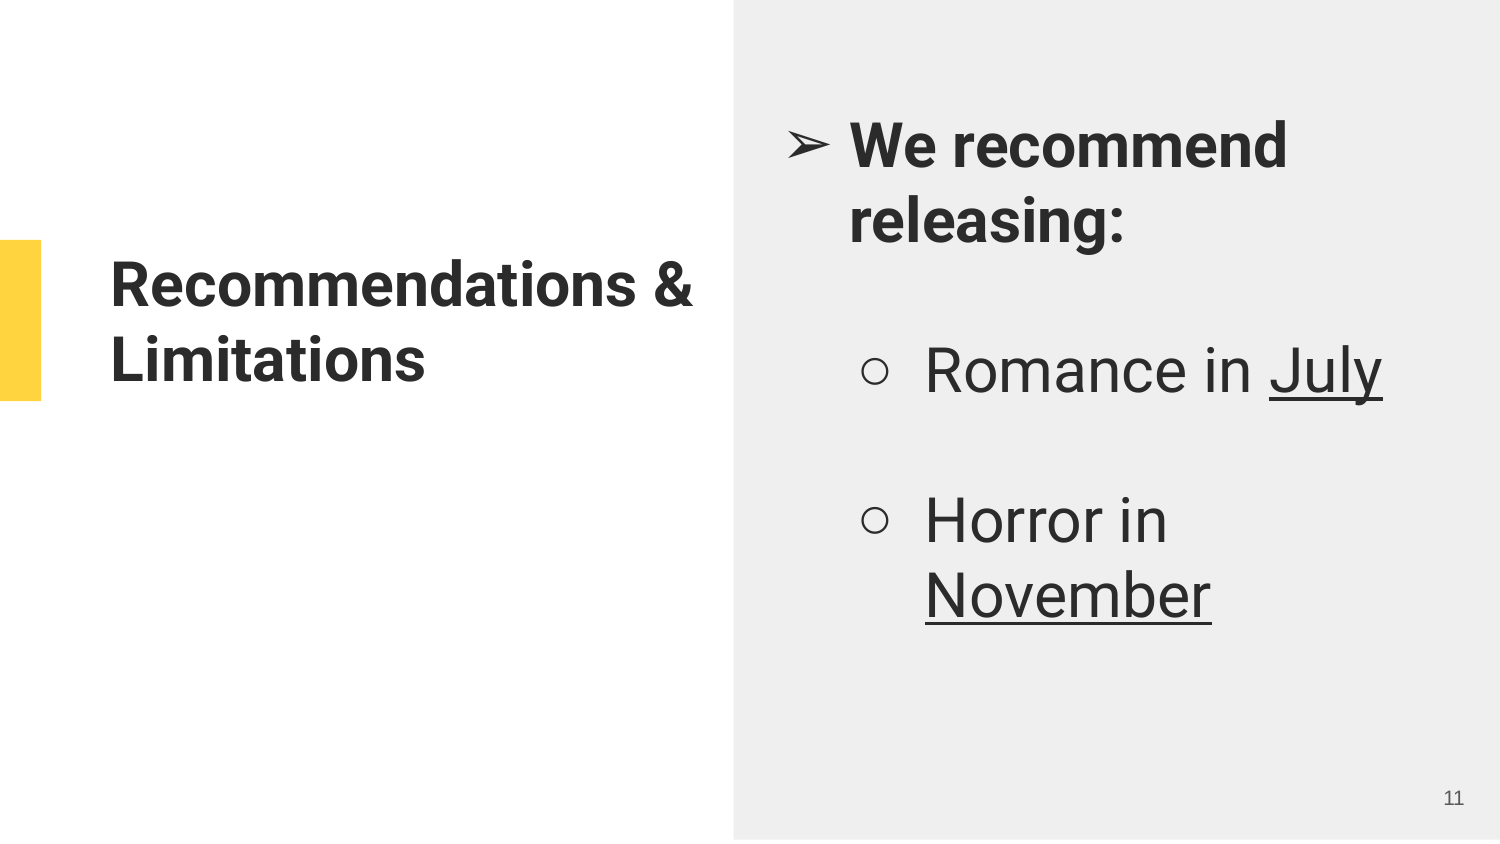

We recommend releasing:

Romance in July

Horror in November

Recommendations & Limitations

11